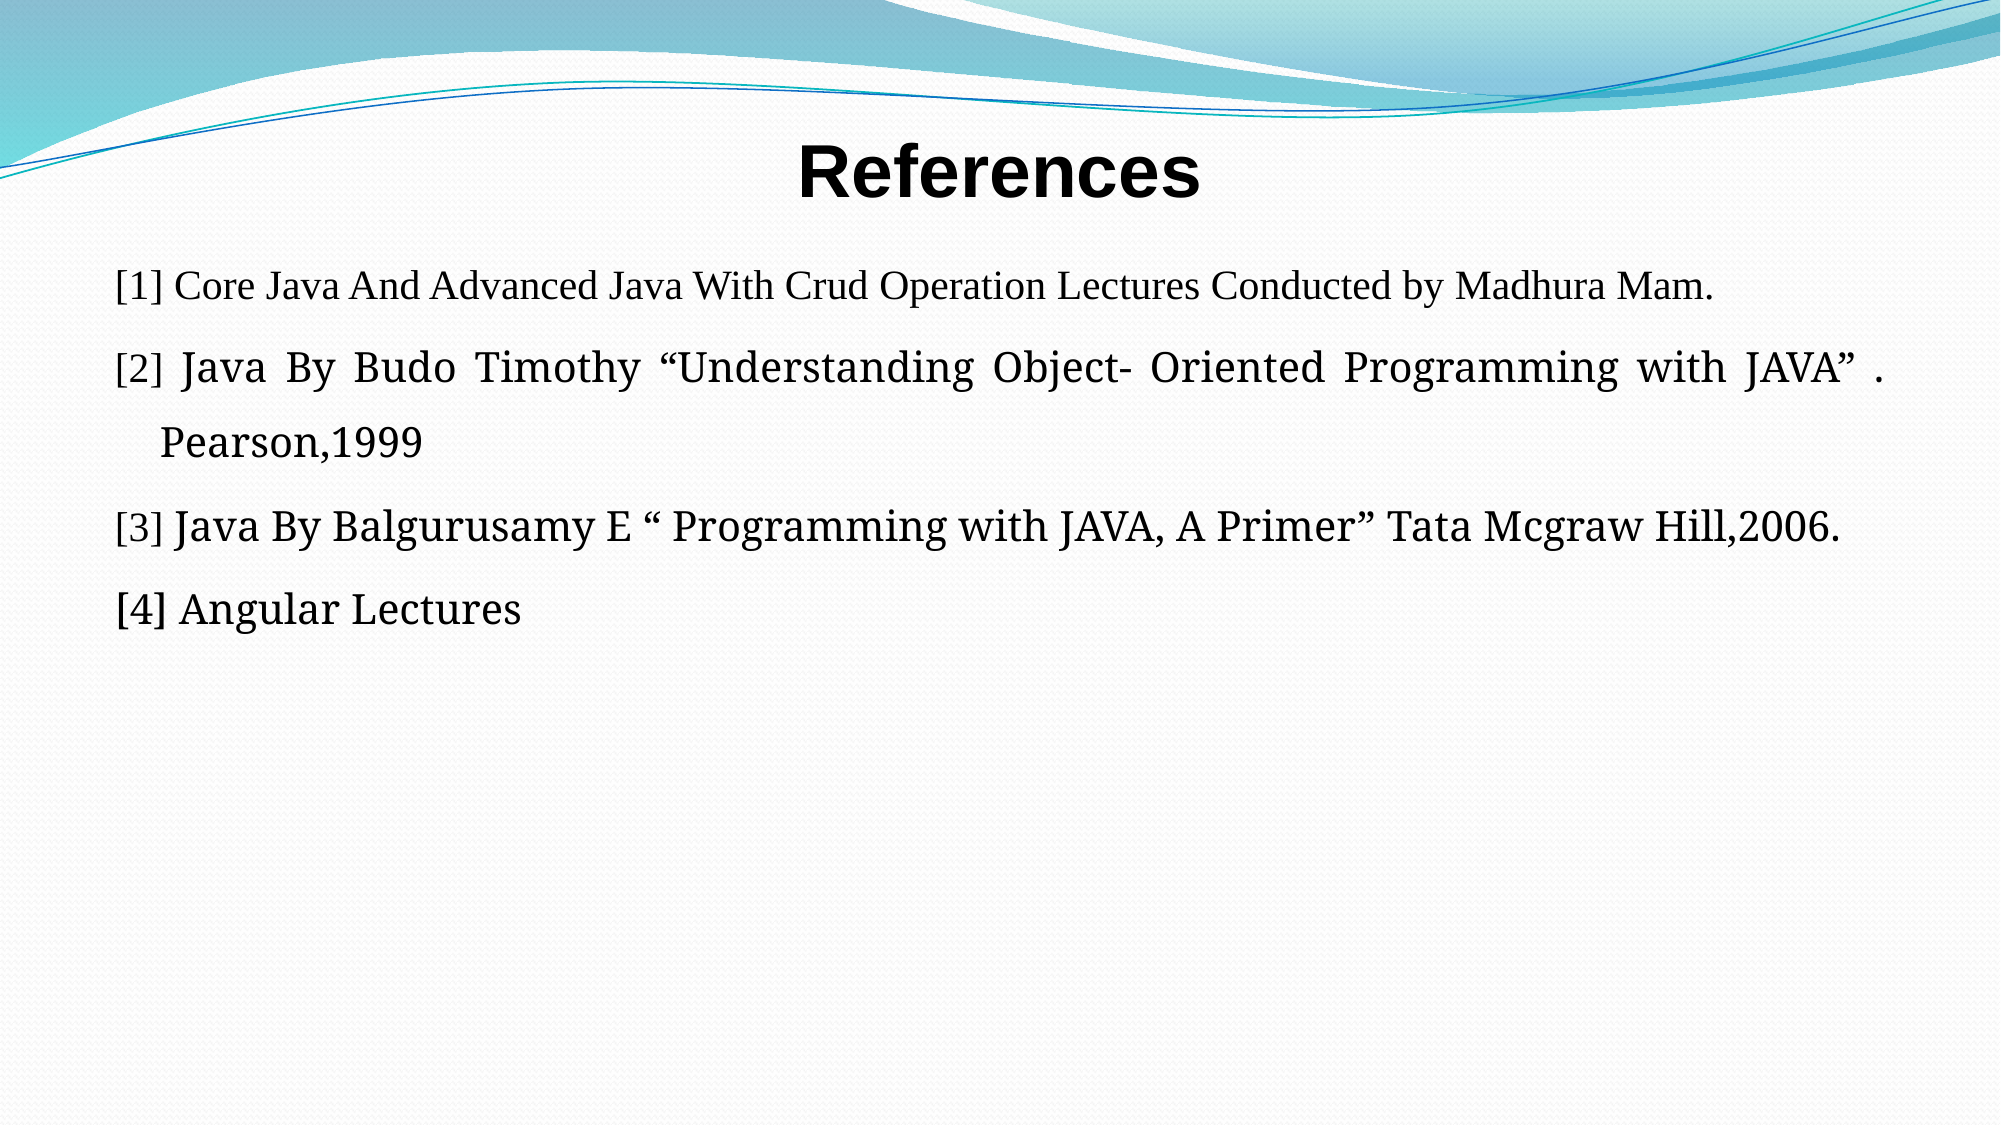

# References
[1] Core Java And Advanced Java With Crud Operation Lectures Conducted by Madhura Mam.
[2] Java By Budo Timothy “Understanding Object- Oriented Programming with JAVA” . Pearson,1999
[3] Java By Balgurusamy E “ Programming with JAVA, A Primer” Tata Mcgraw Hill,2006.
[4] Angular Lectures